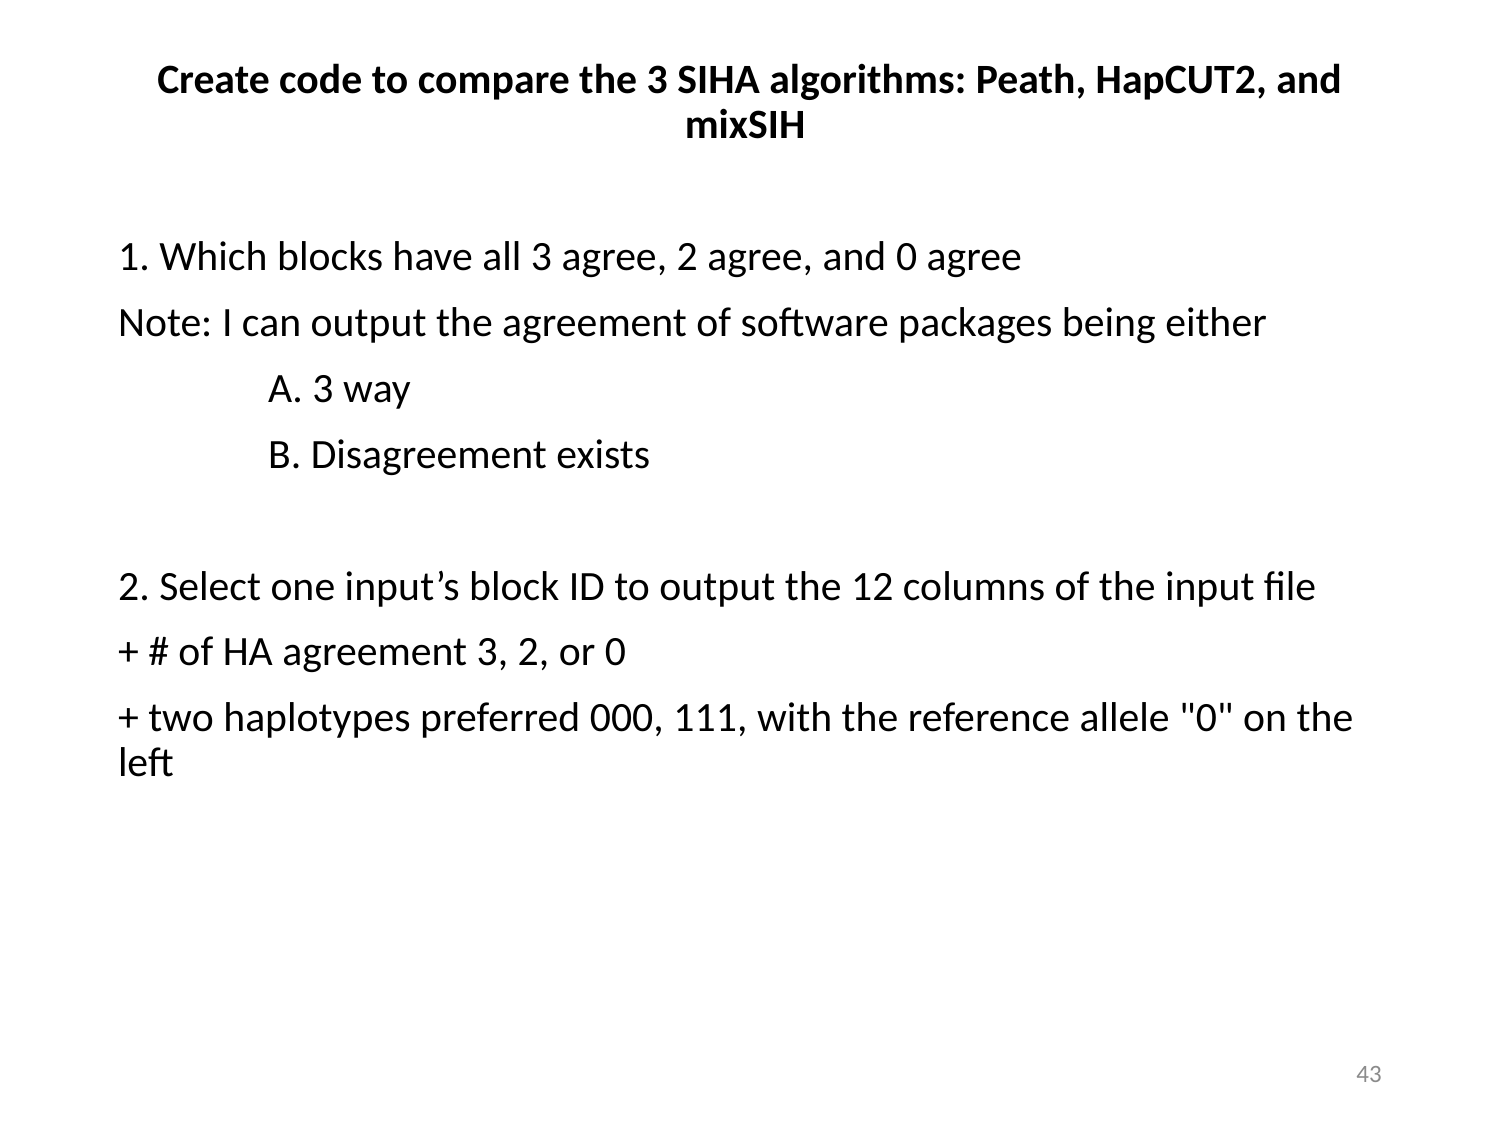

Create code to compare the 3 SIHA algorithms: Peath, HapCUT2, and mixSIH

1. Which blocks have all 3 agree, 2 agree, and 0 agree
Note: I can output the agreement of software packages being either
	A. 3 way
	B. Disagreement exists

2. Select one input’s block ID to output the 12 columns of the input file
+ # of HA agreement 3, 2, or 0
+ two haplotypes preferred 000, 111, with the reference allele "0" on the left
43